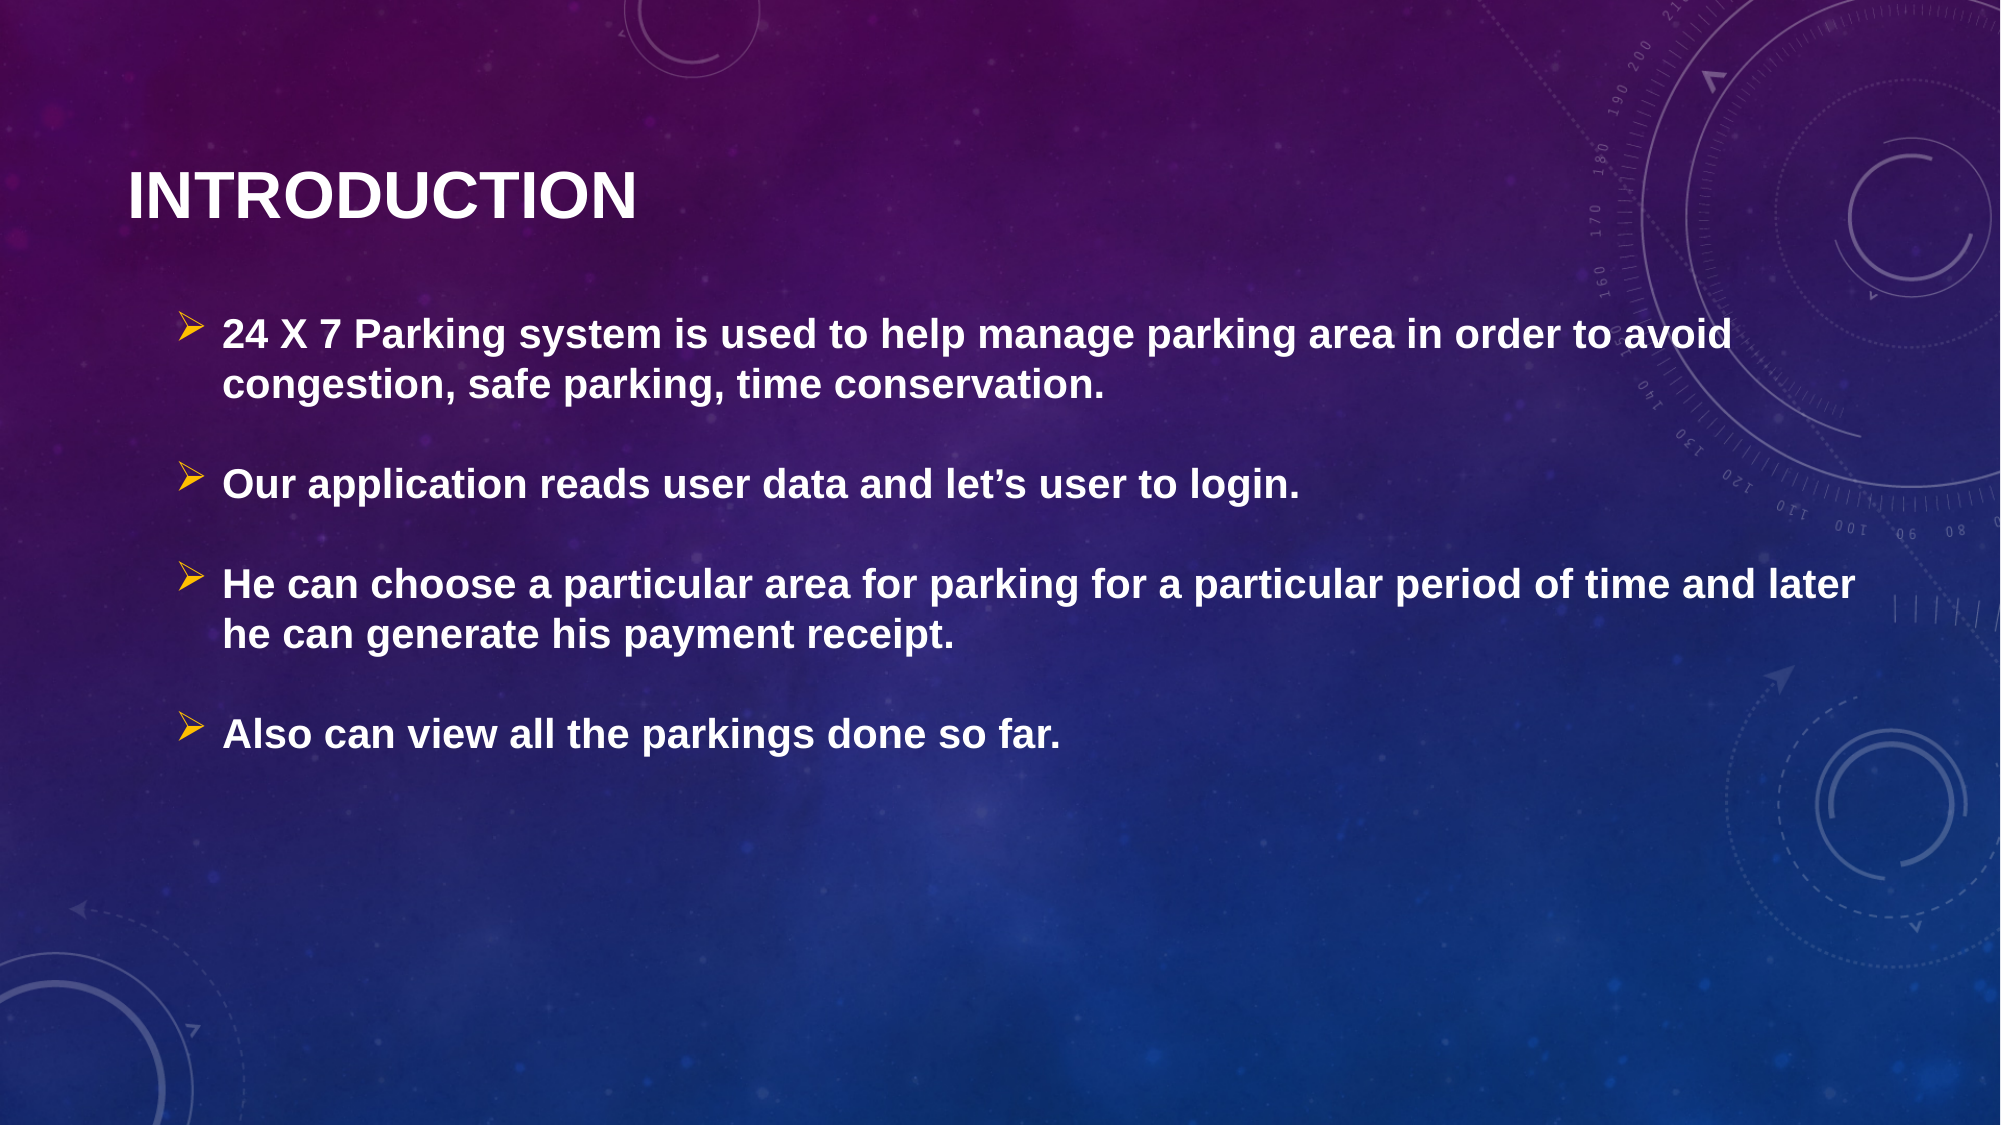

# introduction
24 X 7 Parking system is used to help manage parking area in order to avoid congestion, safe parking, time conservation.

Our application reads user data and let’s user to login.

He can choose a particular area for parking for a particular period of time and later he can generate his payment receipt.

Also can view all the parkings done so far.